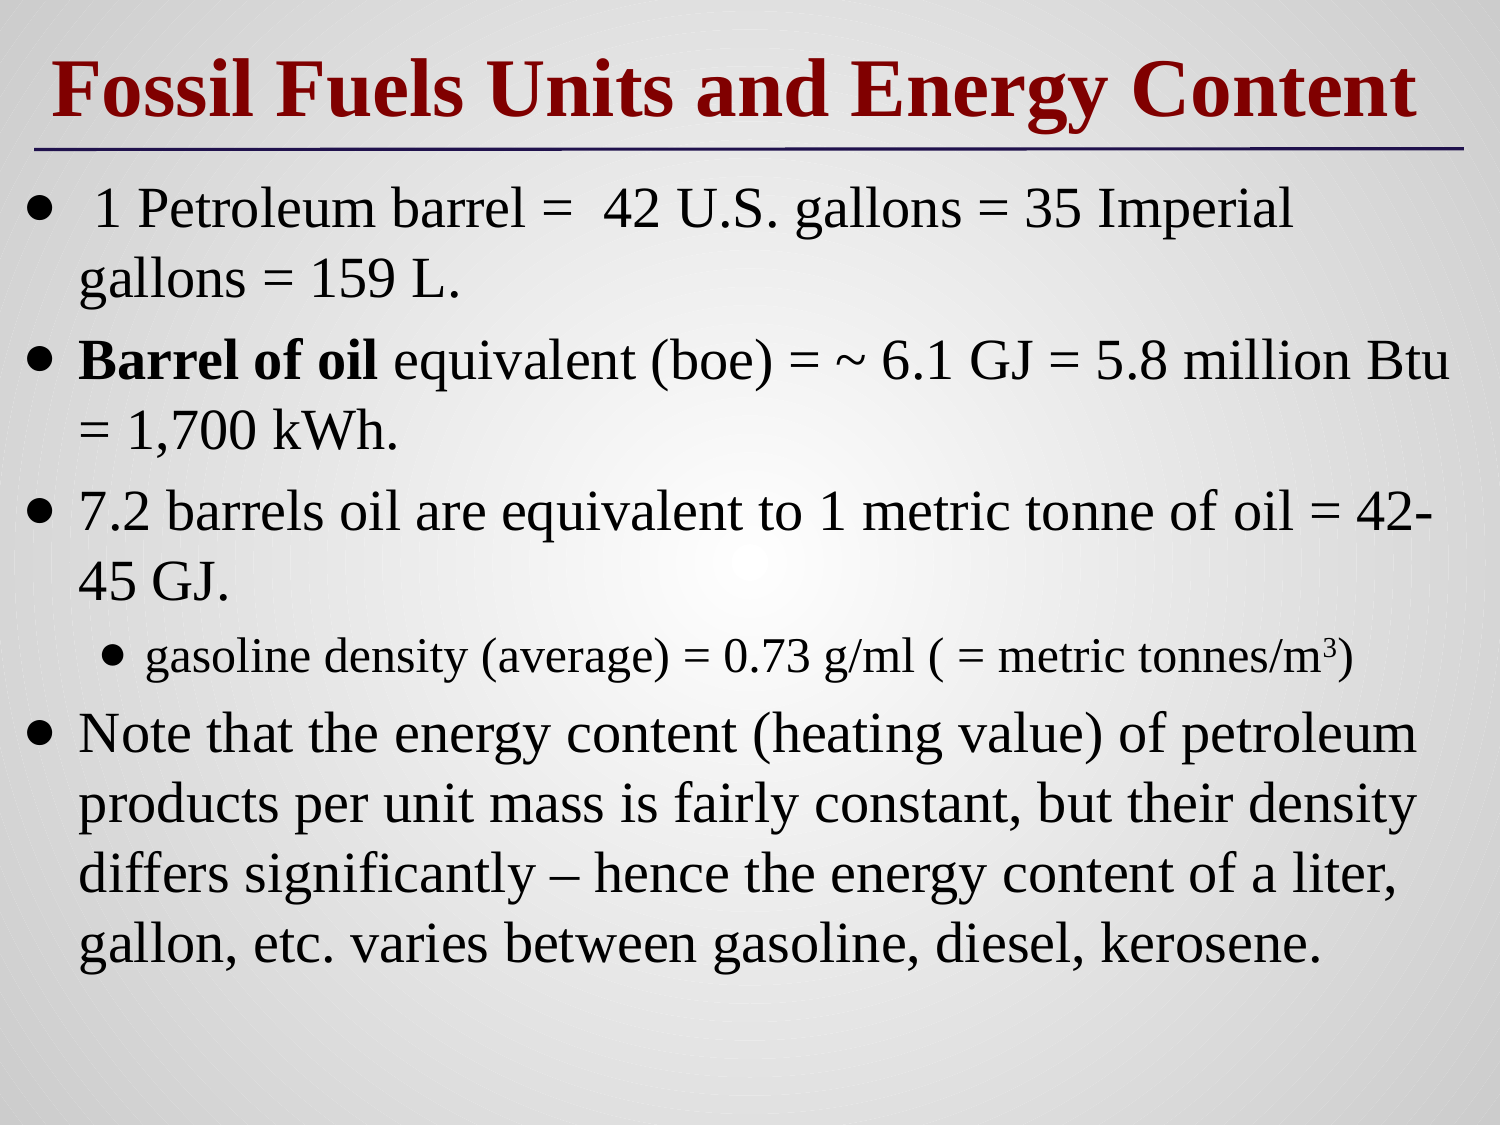

# Fossil Fuels Units and Energy Content
 1 Petroleum barrel =  42 U.S. gallons = 35 Imperial gallons = 159 L.
Barrel of oil equivalent (boe) = ~ 6.1 GJ = 5.8 million Btu = 1,700 kWh.
7.2 barrels oil are equivalent to 1 metric tonne of oil = 42-45 GJ.
gasoline density (average) = 0.73 g/ml ( = metric tonnes/m3)
Note that the energy content (heating value) of petroleum products per unit mass is fairly constant, but their density differs significantly – hence the energy content of a liter, gallon, etc. varies between gasoline, diesel, kerosene.